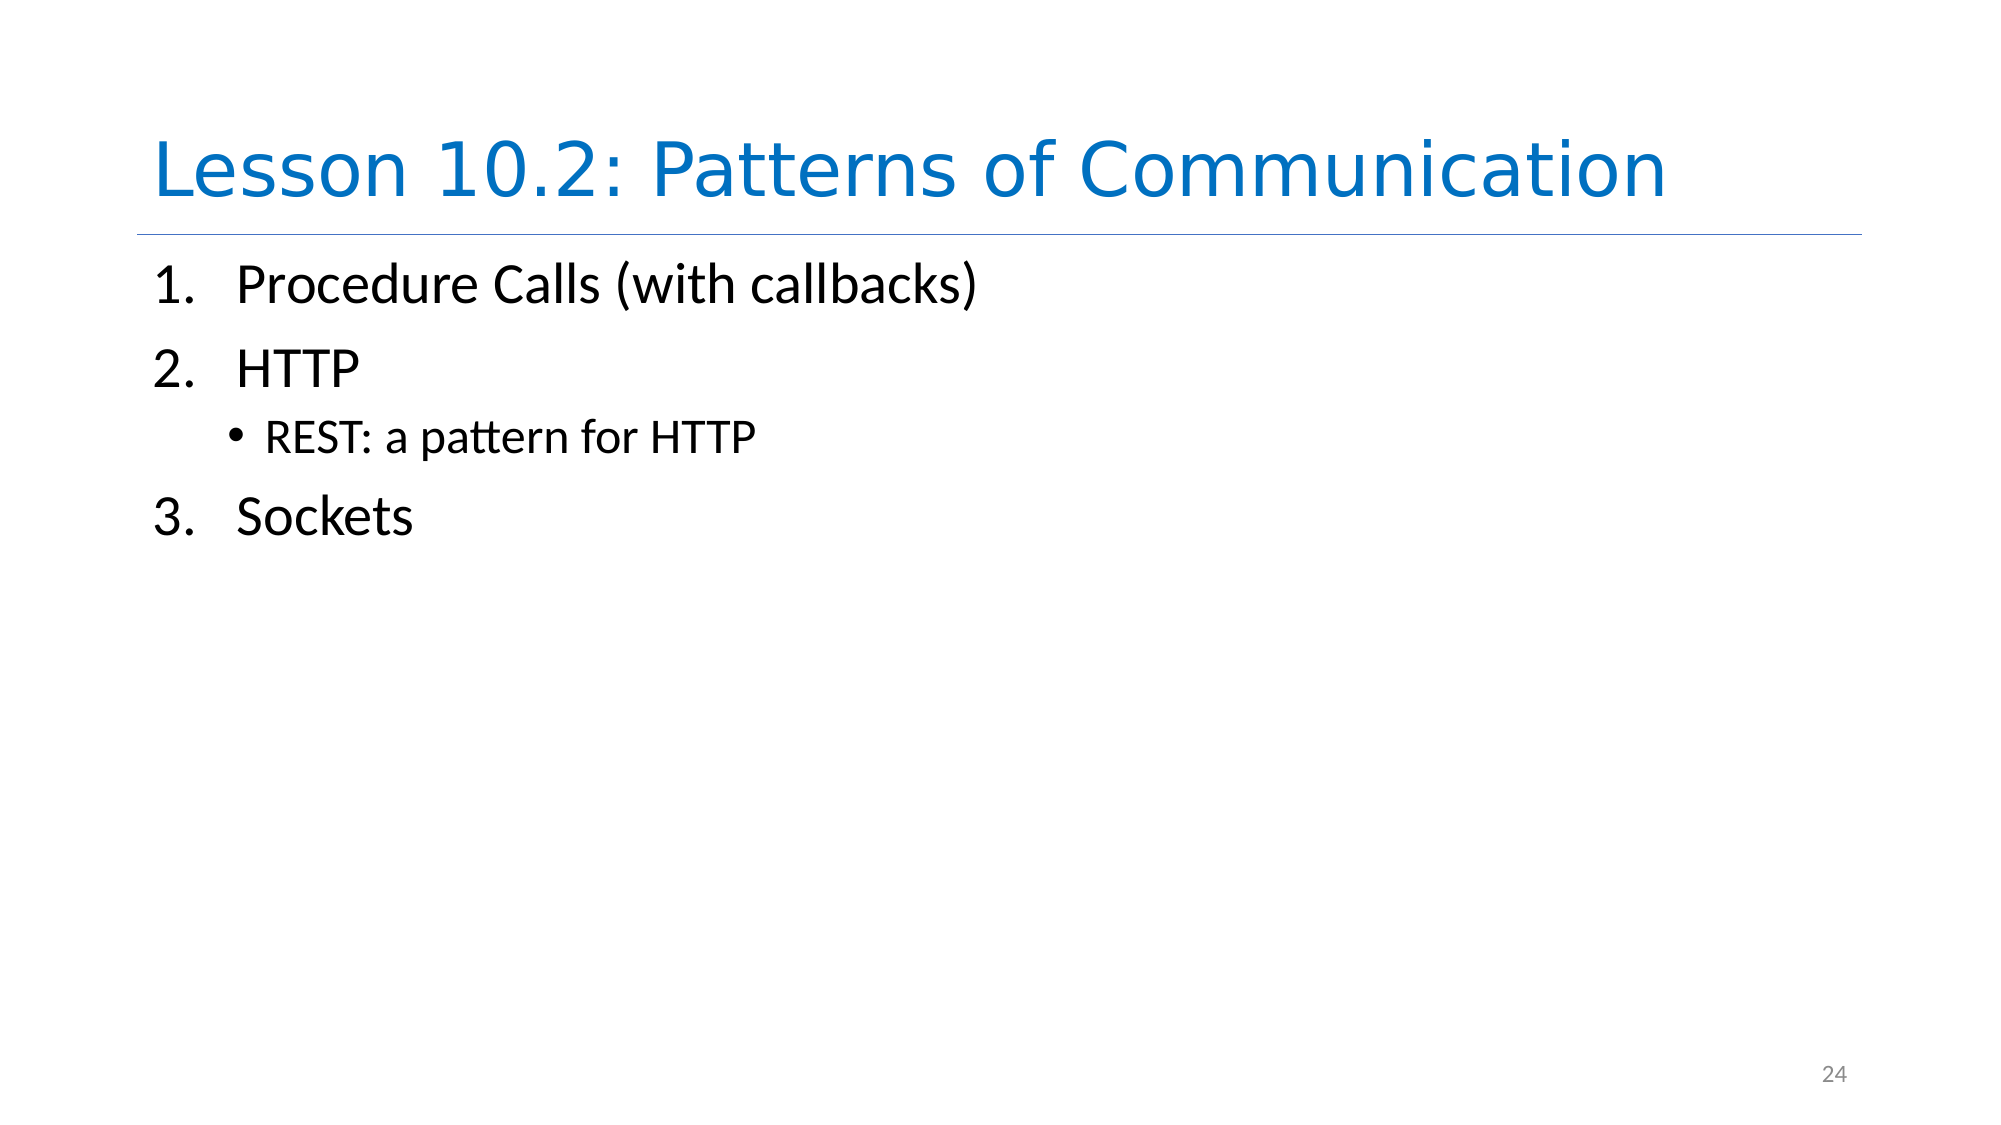

# Lesson 10.2: Patterns of Communication
Procedure Calls (with callbacks)
HTTP
REST: a pattern for HTTP
Sockets
24